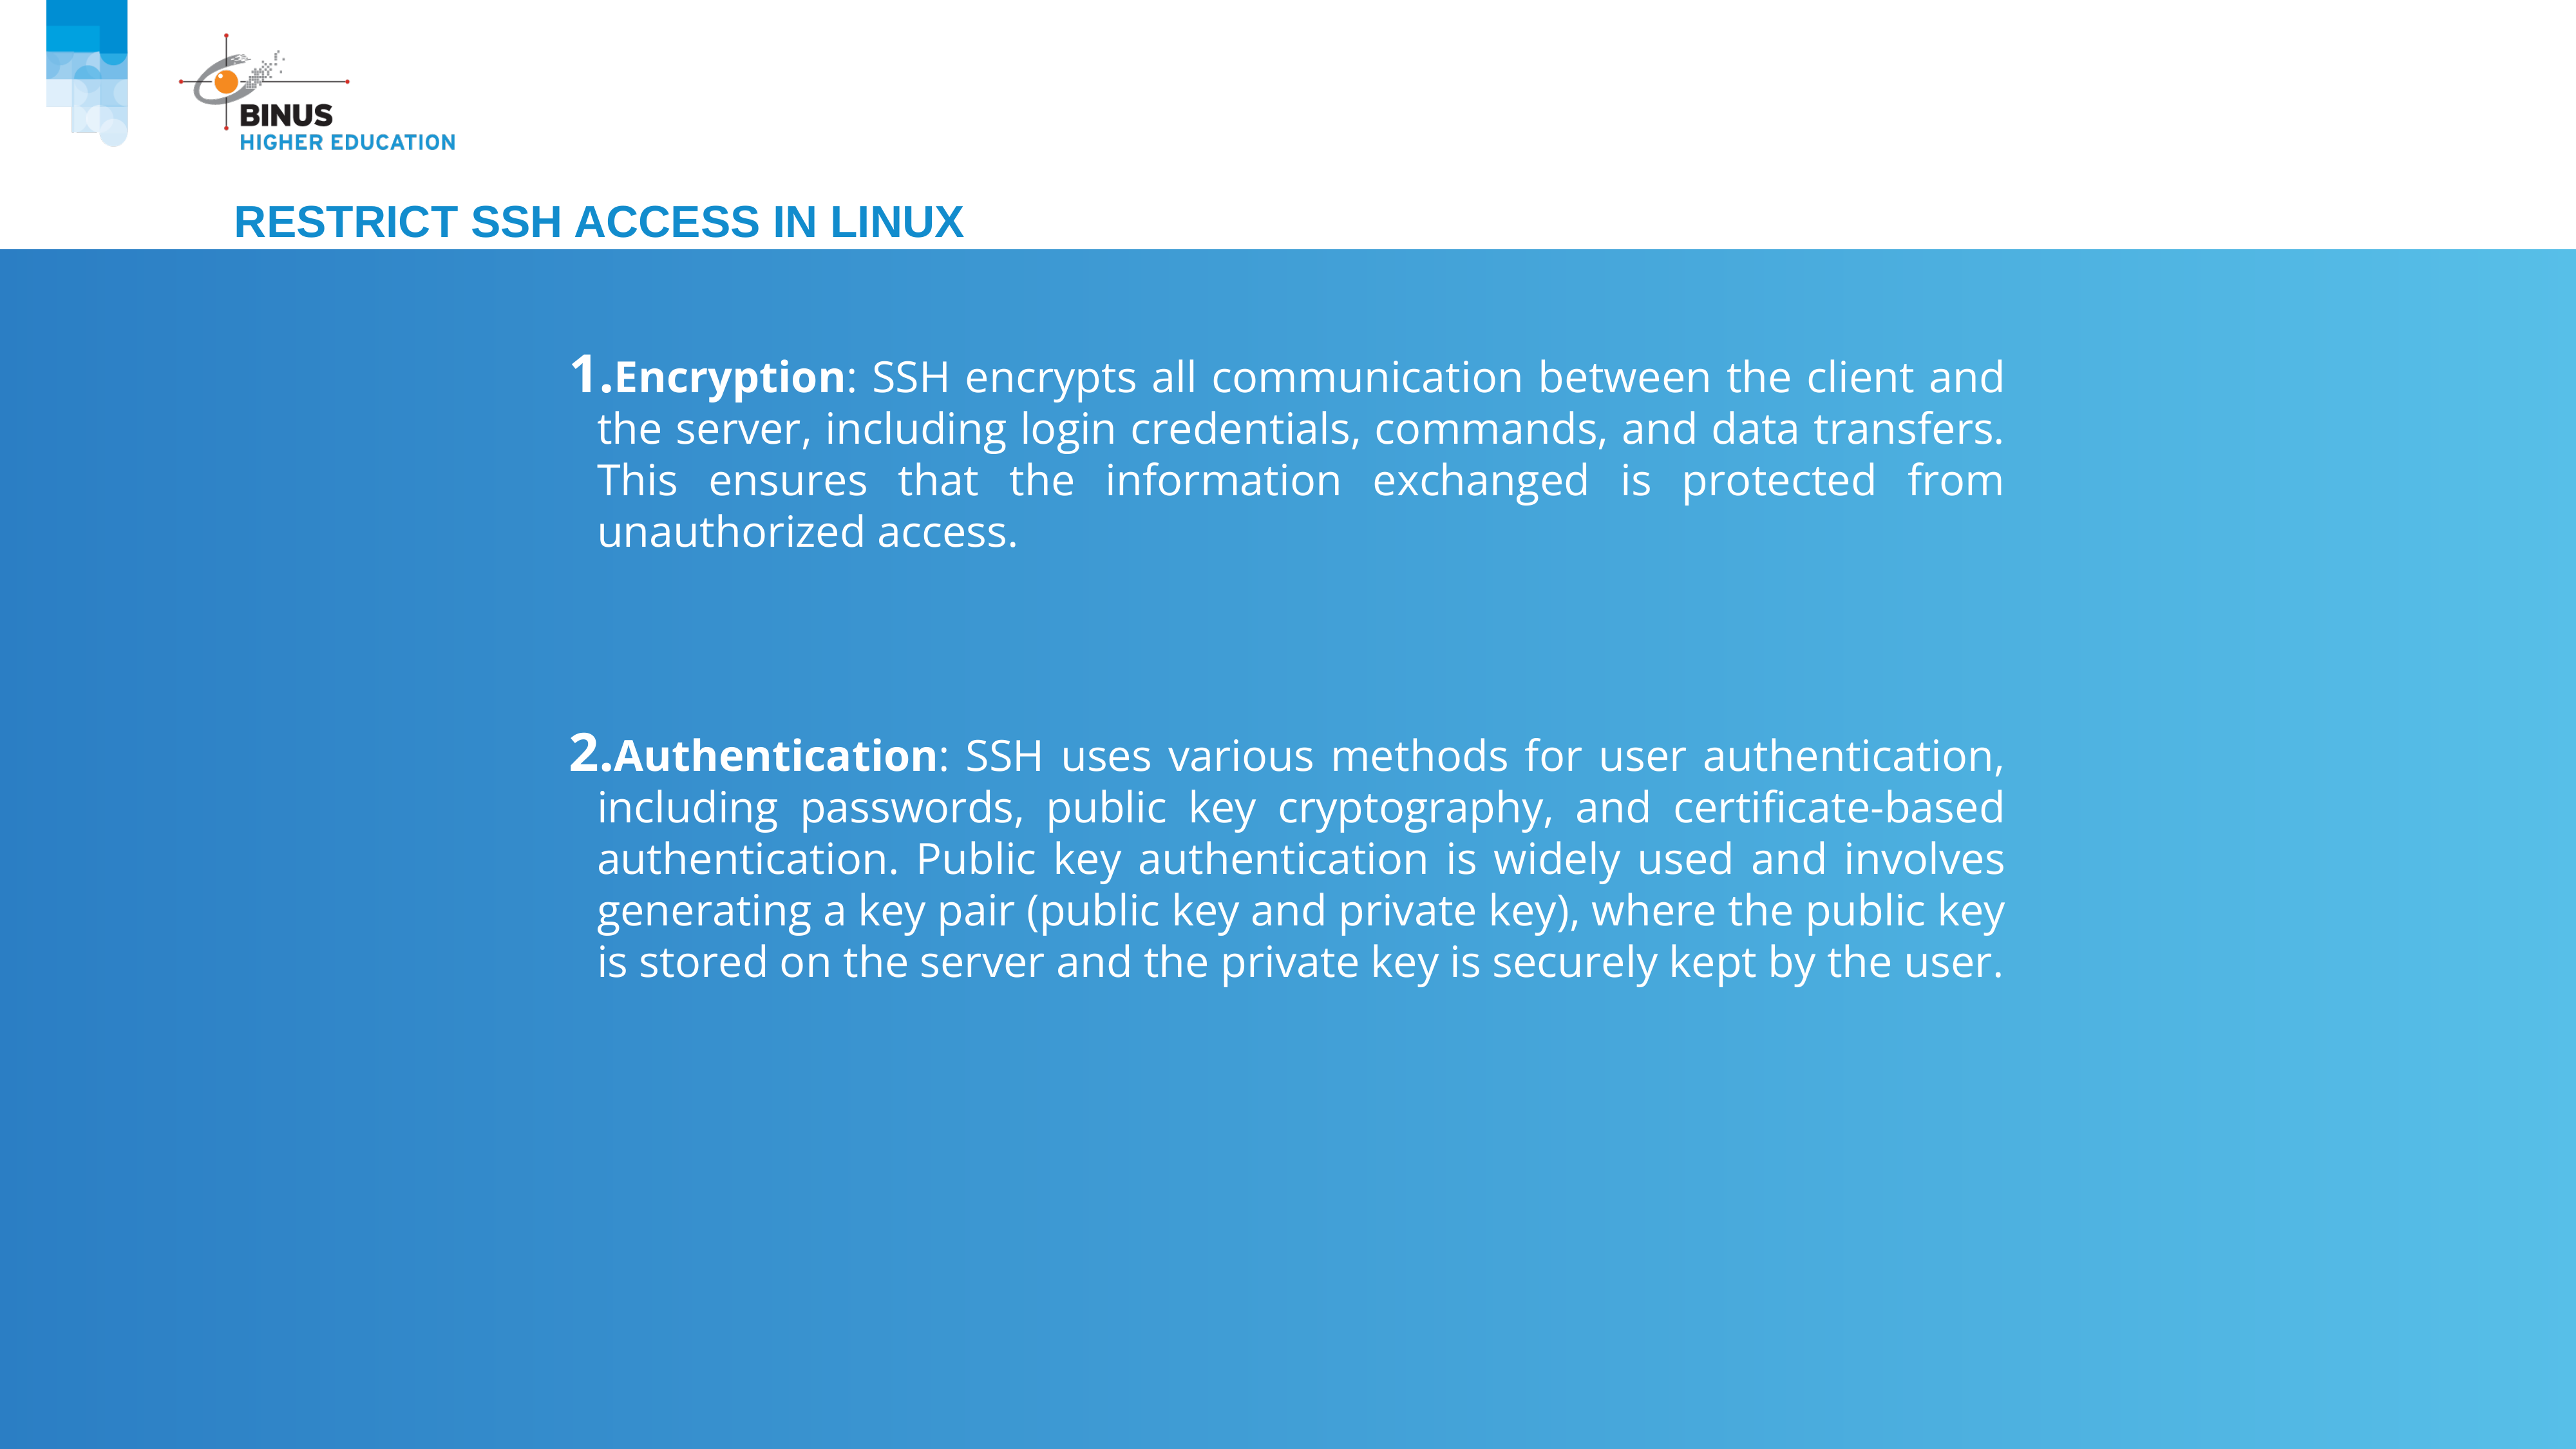

# Restrict SSH access in Linux

Encryption: SSH encrypts all communication between the client and the server, including login credentials, commands, and data transfers. This ensures that the information exchanged is protected from unauthorized access.

Authentication: SSH uses various methods for user authentication, including passwords, public key cryptography, and certificate-based authentication. Public key authentication is widely used and involves generating a key pair (public key and private key), where the public key is stored on the server and the private key is securely kept by the user.